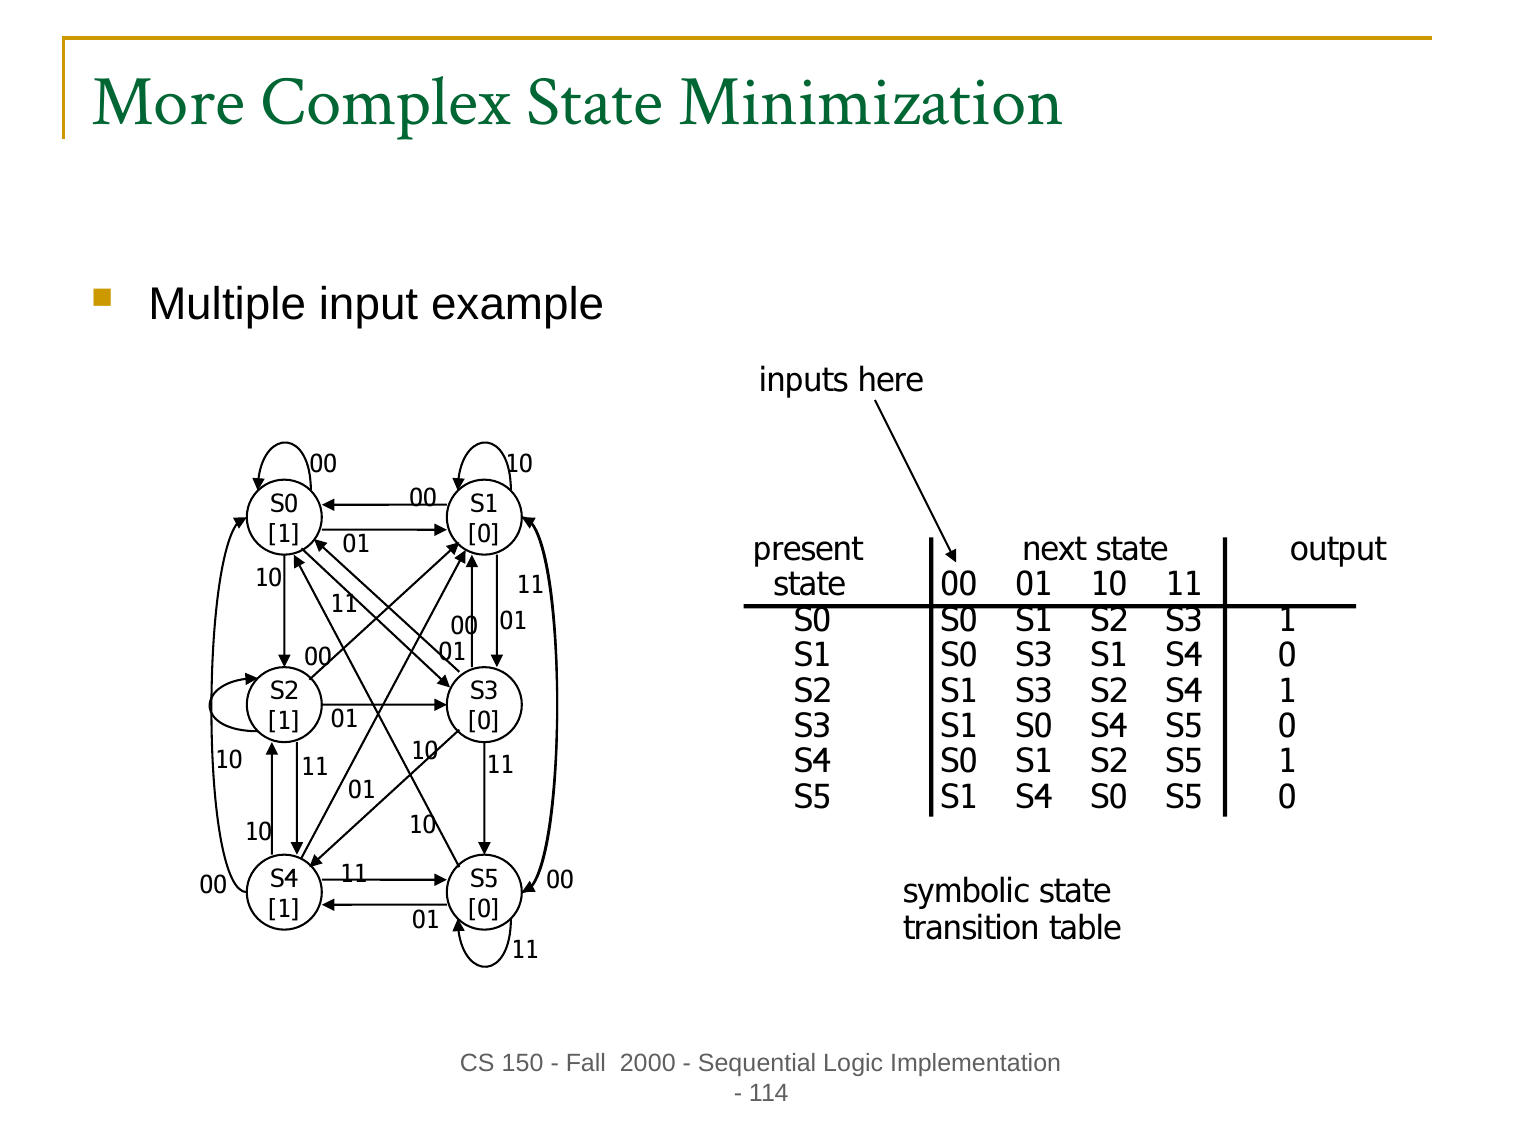

# More Complex State Minimization
Multiple input example
inputs here

00
10
S0
[1]
S1
[0]
00

01

10
11
11
01
00
01
00
S2
[1]
S3
[0]
01

10

10
11
11
01
10
10
S4
[1]
S5
[0]
11
00
00

01

11
present	        next state            output
  state	00	01	10	11
    S0	S0	S1	S2	S3	1
    S1	S0	S3	S1	S4	0
    S2	S1	S3	S2	S4	1
    S3	S1	S0	S4	S5	0
    S4	S0	S1	S2	S5	1
    S5	S1	S4	S0	S5	0

symbolic state
transition table
CS 150 - Fall  2000 - Sequential Logic Implementation - 114